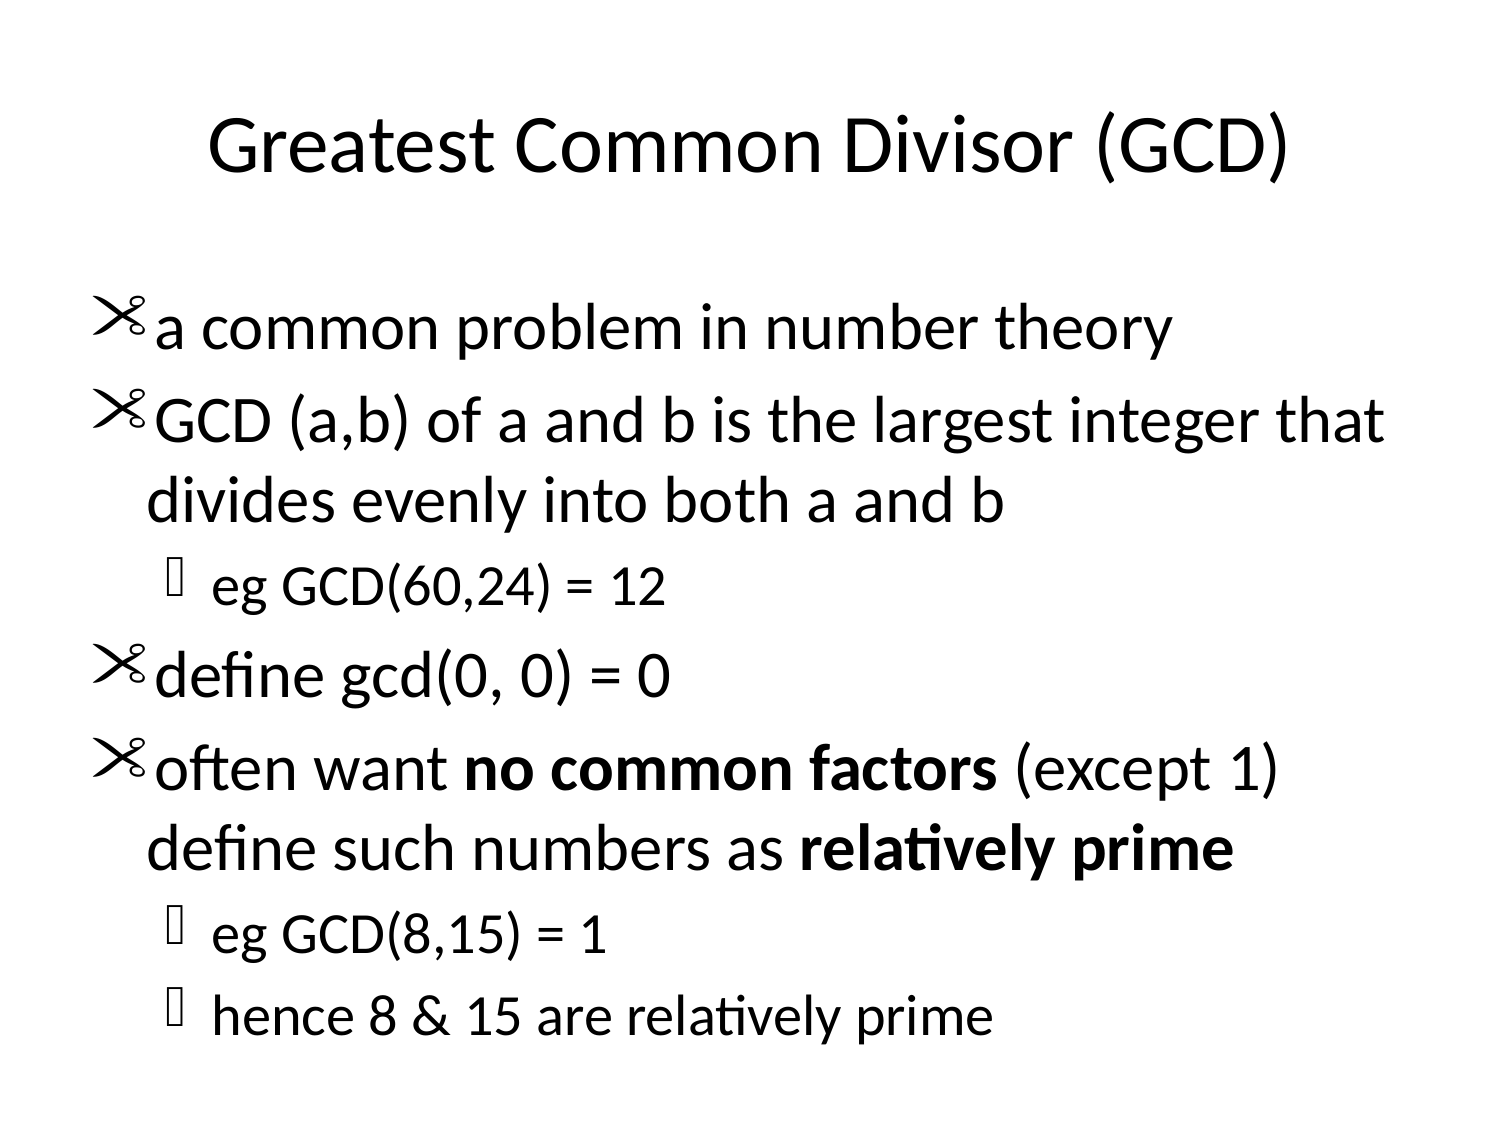

# Greatest Common Divisor (GCD)
a common problem in number theory
GCD (a,b) of a and b is the largest integer that divides evenly into both a and b
eg GCD(60,24) = 12
define gcd(0, 0) = 0
often want no common factors (except 1) define such numbers as relatively prime
eg GCD(8,15) = 1
hence 8 & 15 are relatively prime